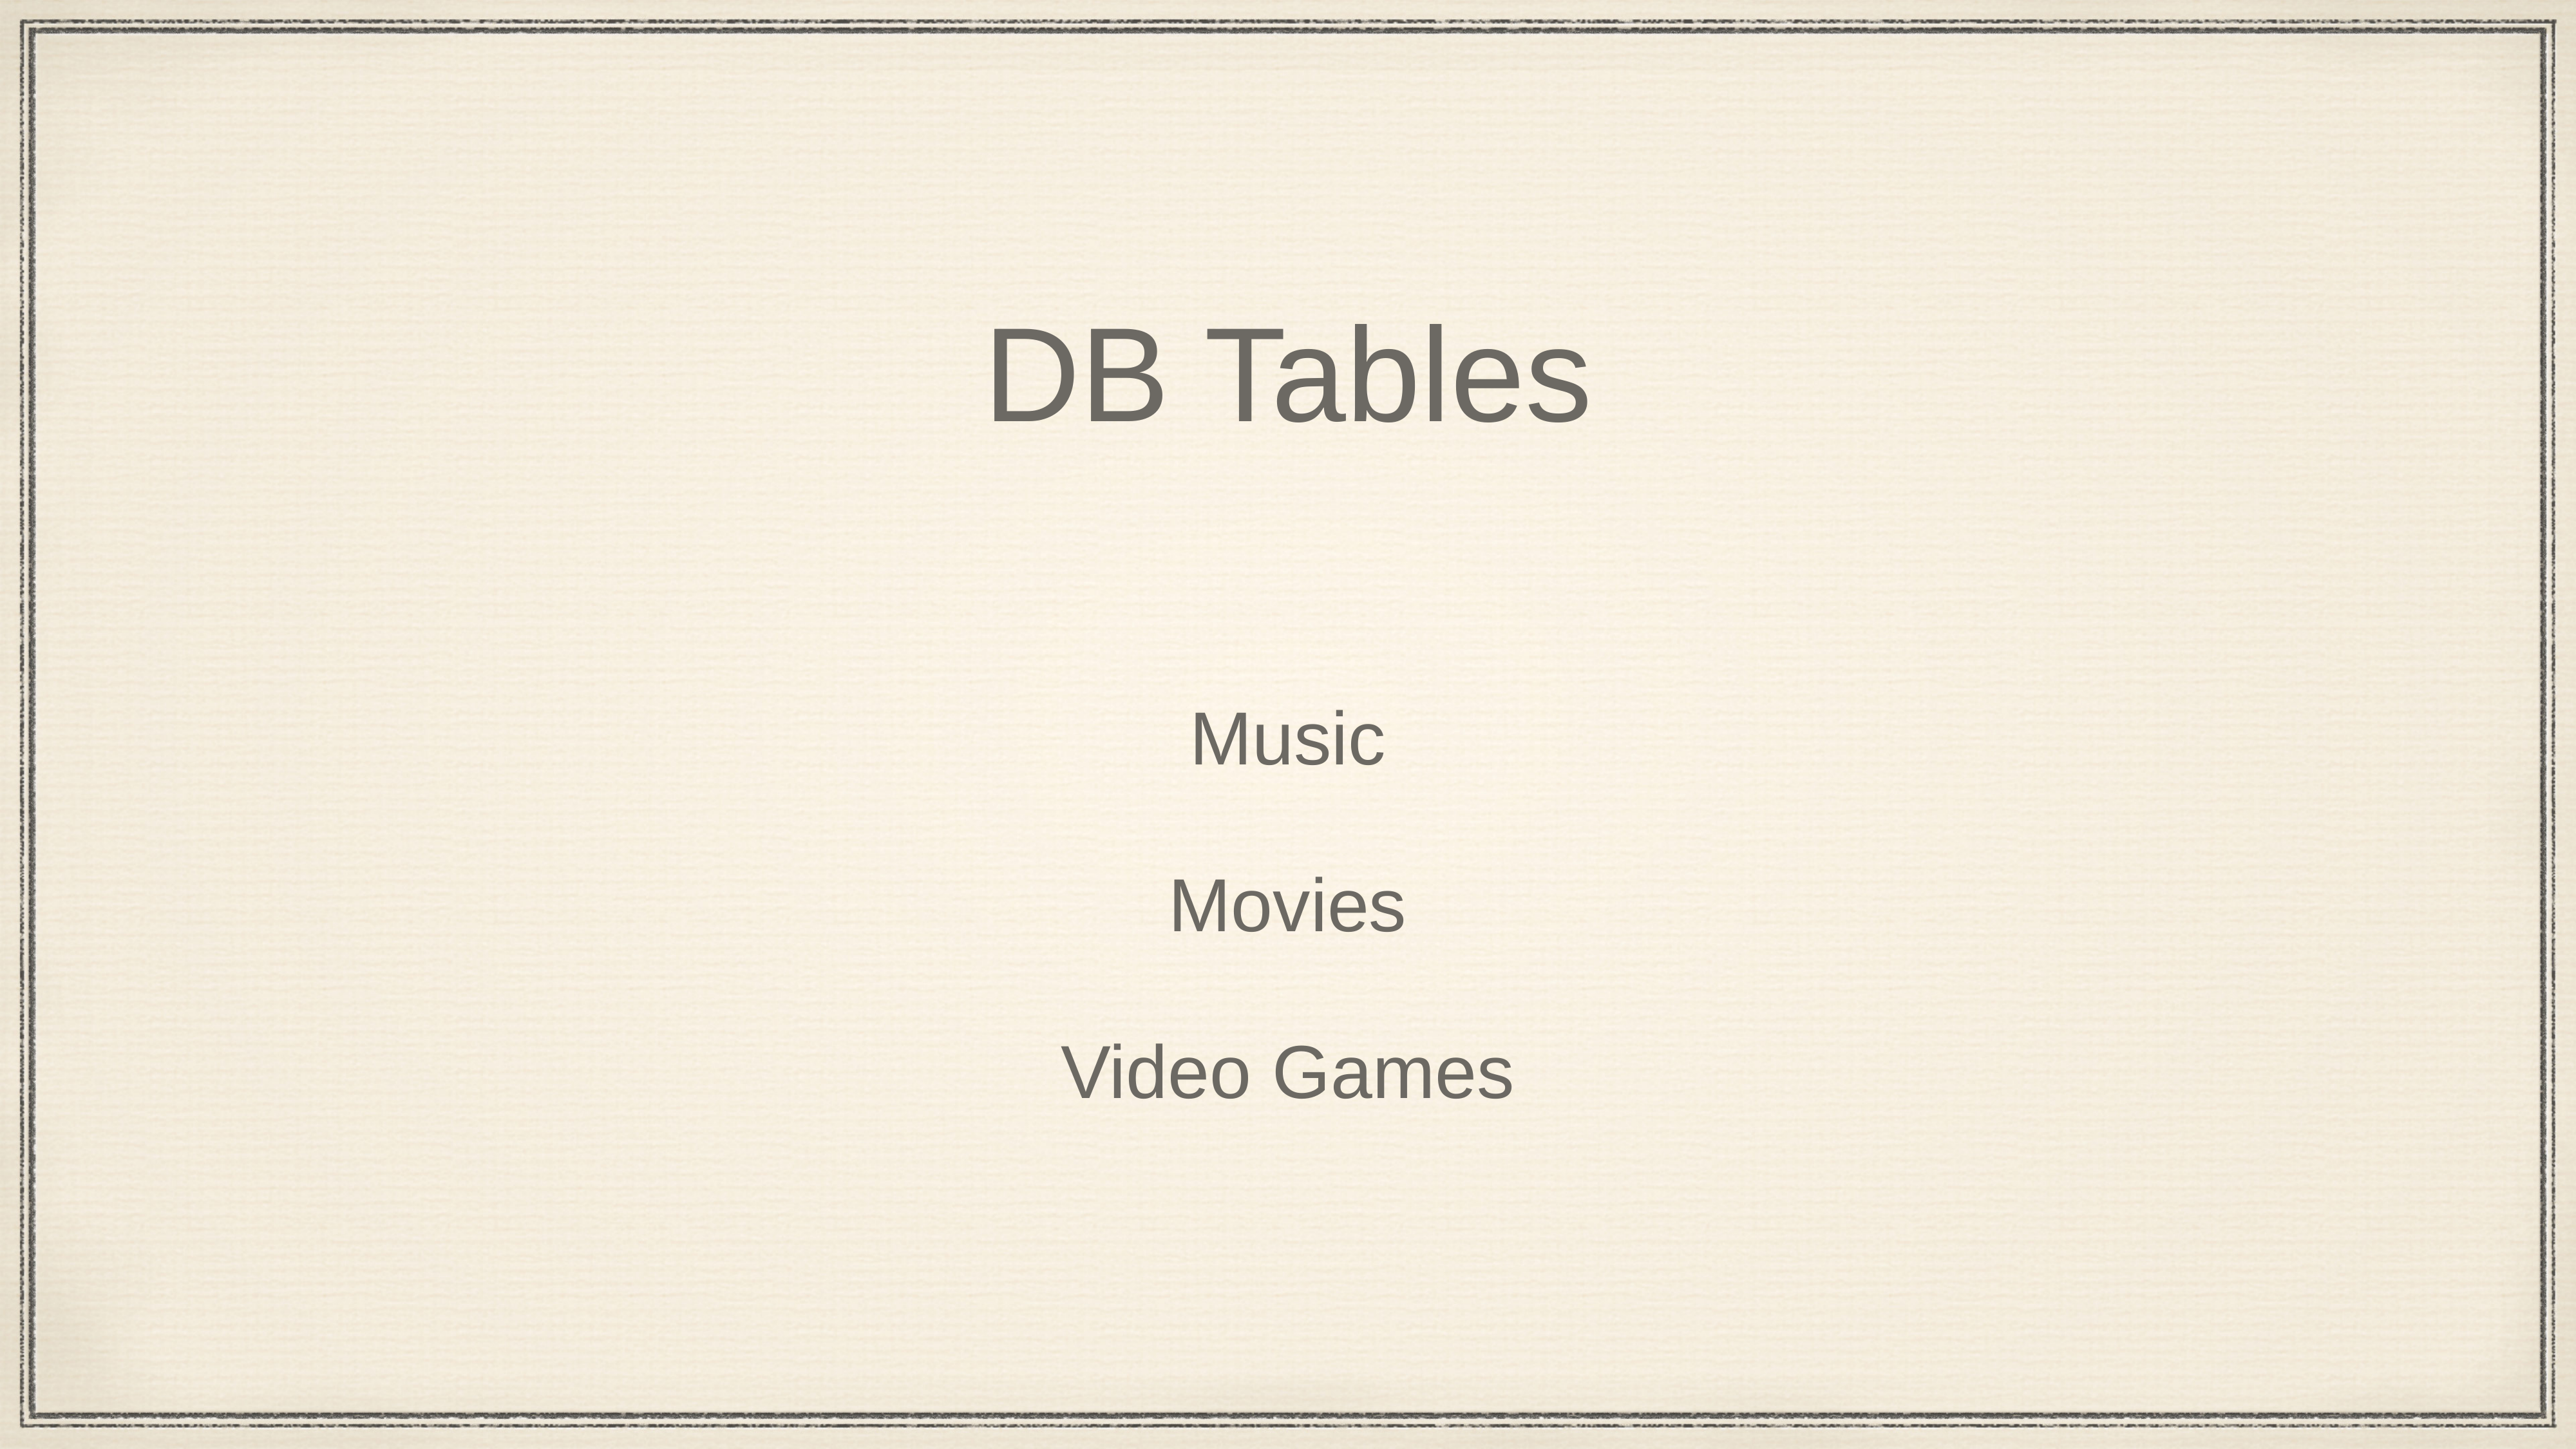

# DB Tables
Music
Movies
Video Games